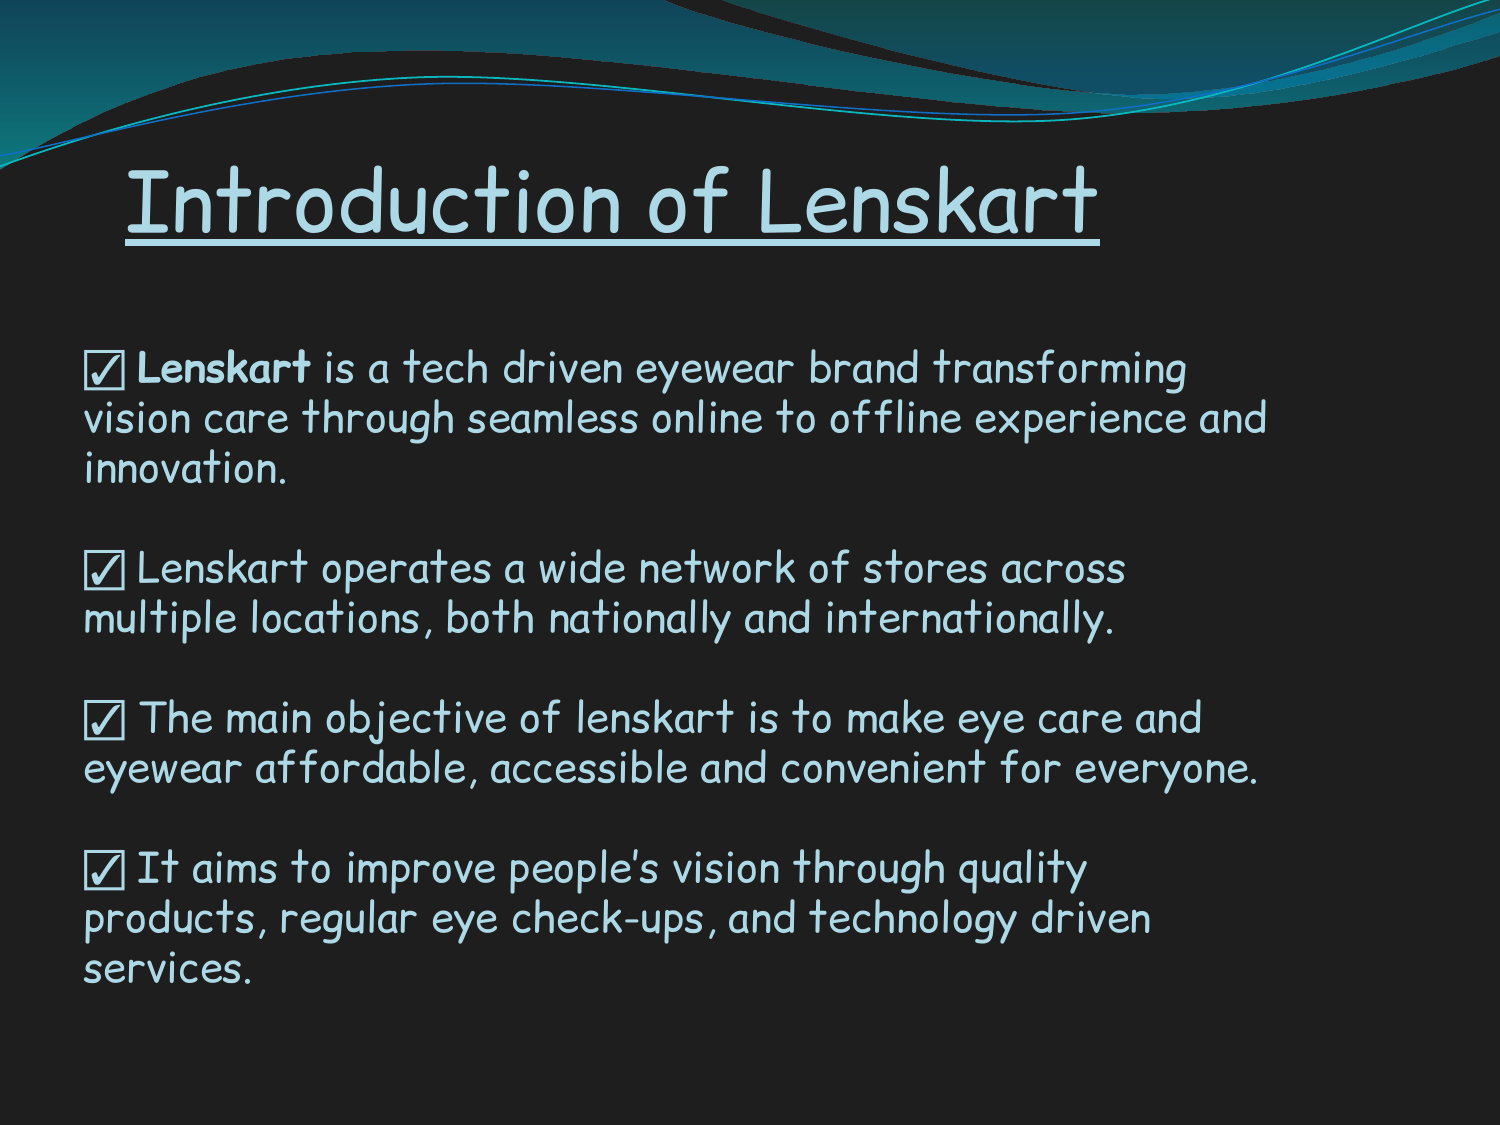

Introduction of Lenskart
☑ Lenskart is a tech driven eyewear brand transforming vision care through seamless online to offline experience and innovation.

☑ Lenskart operates a wide network of stores across multiple locations, both nationally and internationally.

☑ The main objective of lenskart is to make eye care and eyewear affordable, accessible and convenient for everyone.
☑ It aims to improve people’s vision through quality products, regular eye check-ups, and technology driven services.